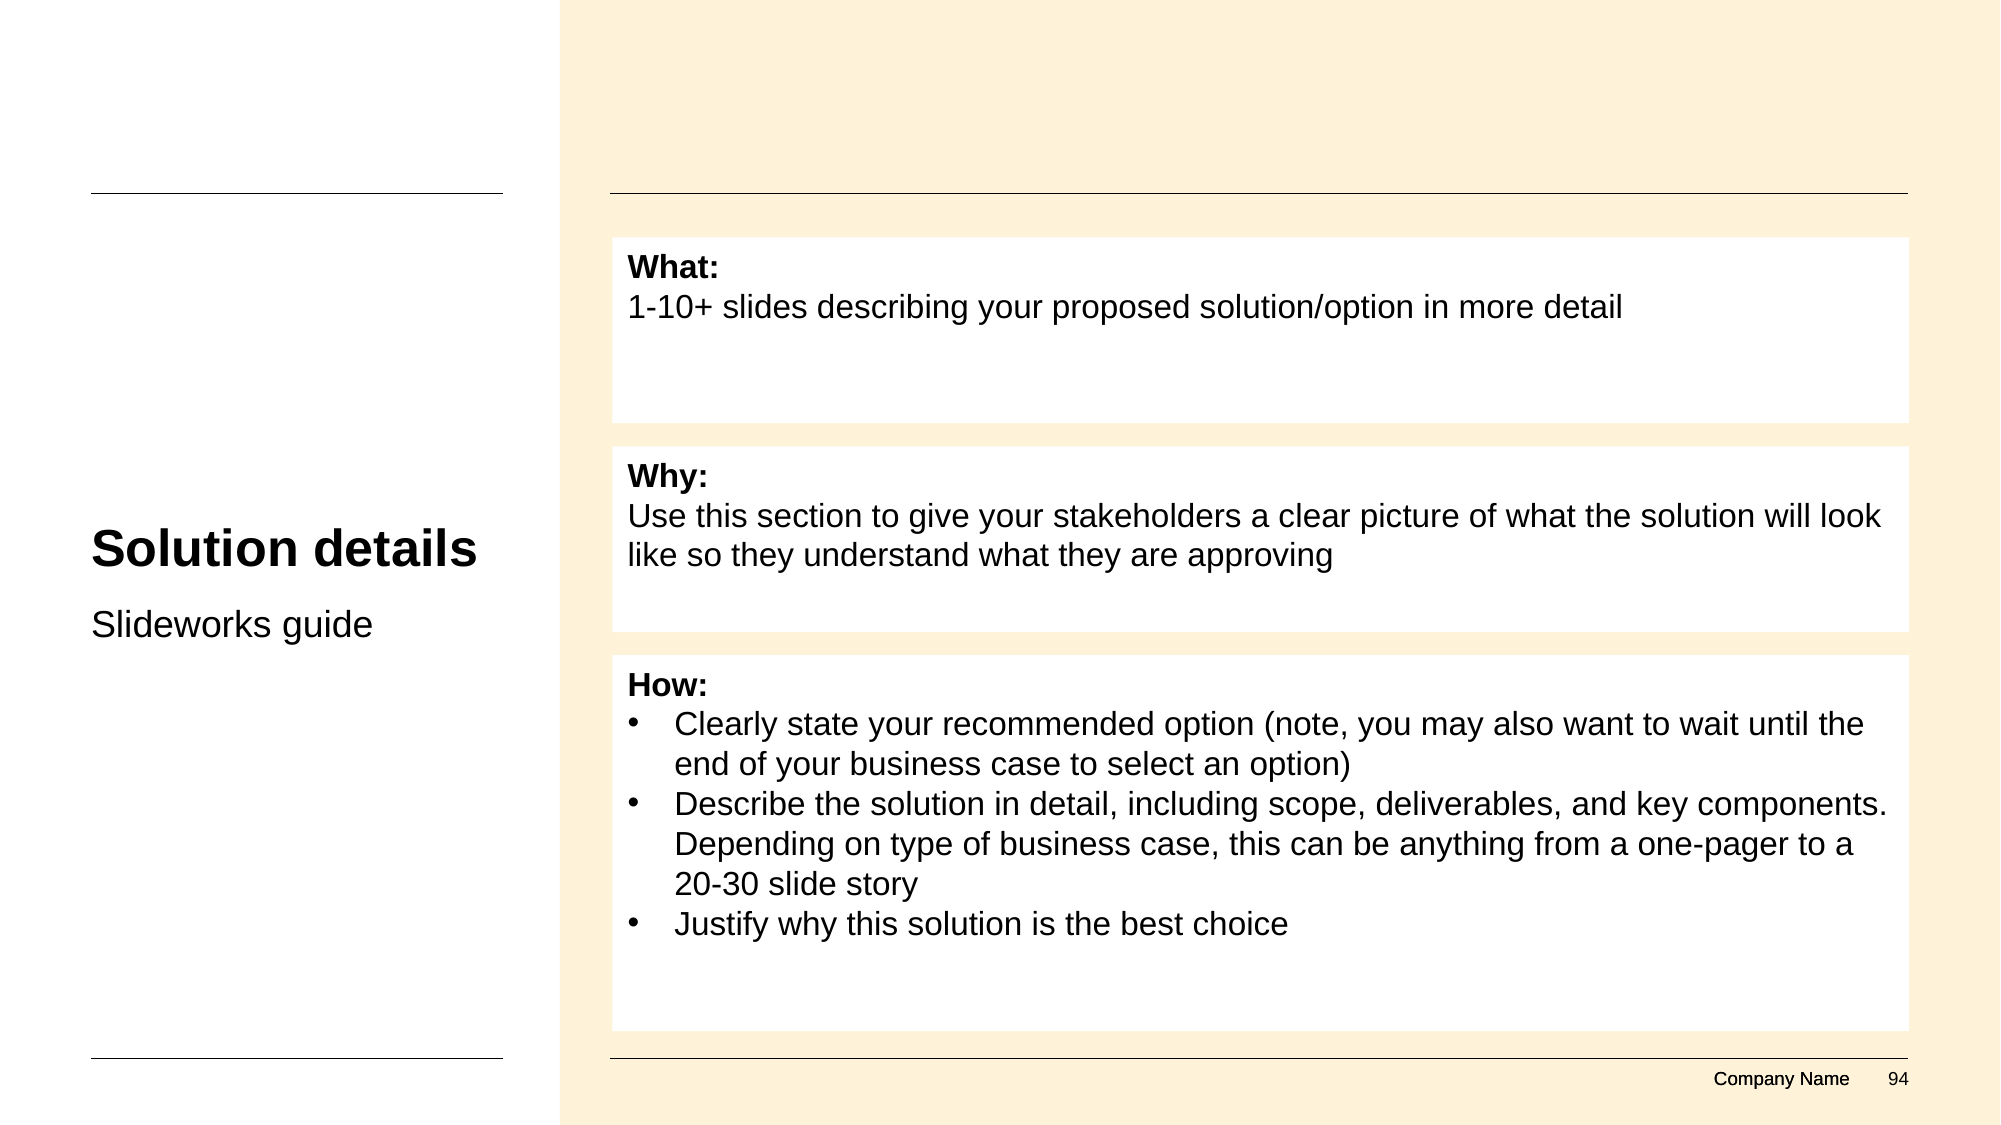

What:
1-10+ slides describing your proposed solution/option in more detail
# Solution details
Why:
Use this section to give your stakeholders a clear picture of what the solution will look like so they understand what they are approving
Slideworks guide
How:
Clearly state your recommended option (note, you may also want to wait until the end of your business case to select an option)
Describe the solution in detail, including scope, deliverables, and key components. Depending on type of business case, this can be anything from a one-pager to a 20-30 slide story
Justify why this solution is the best choice